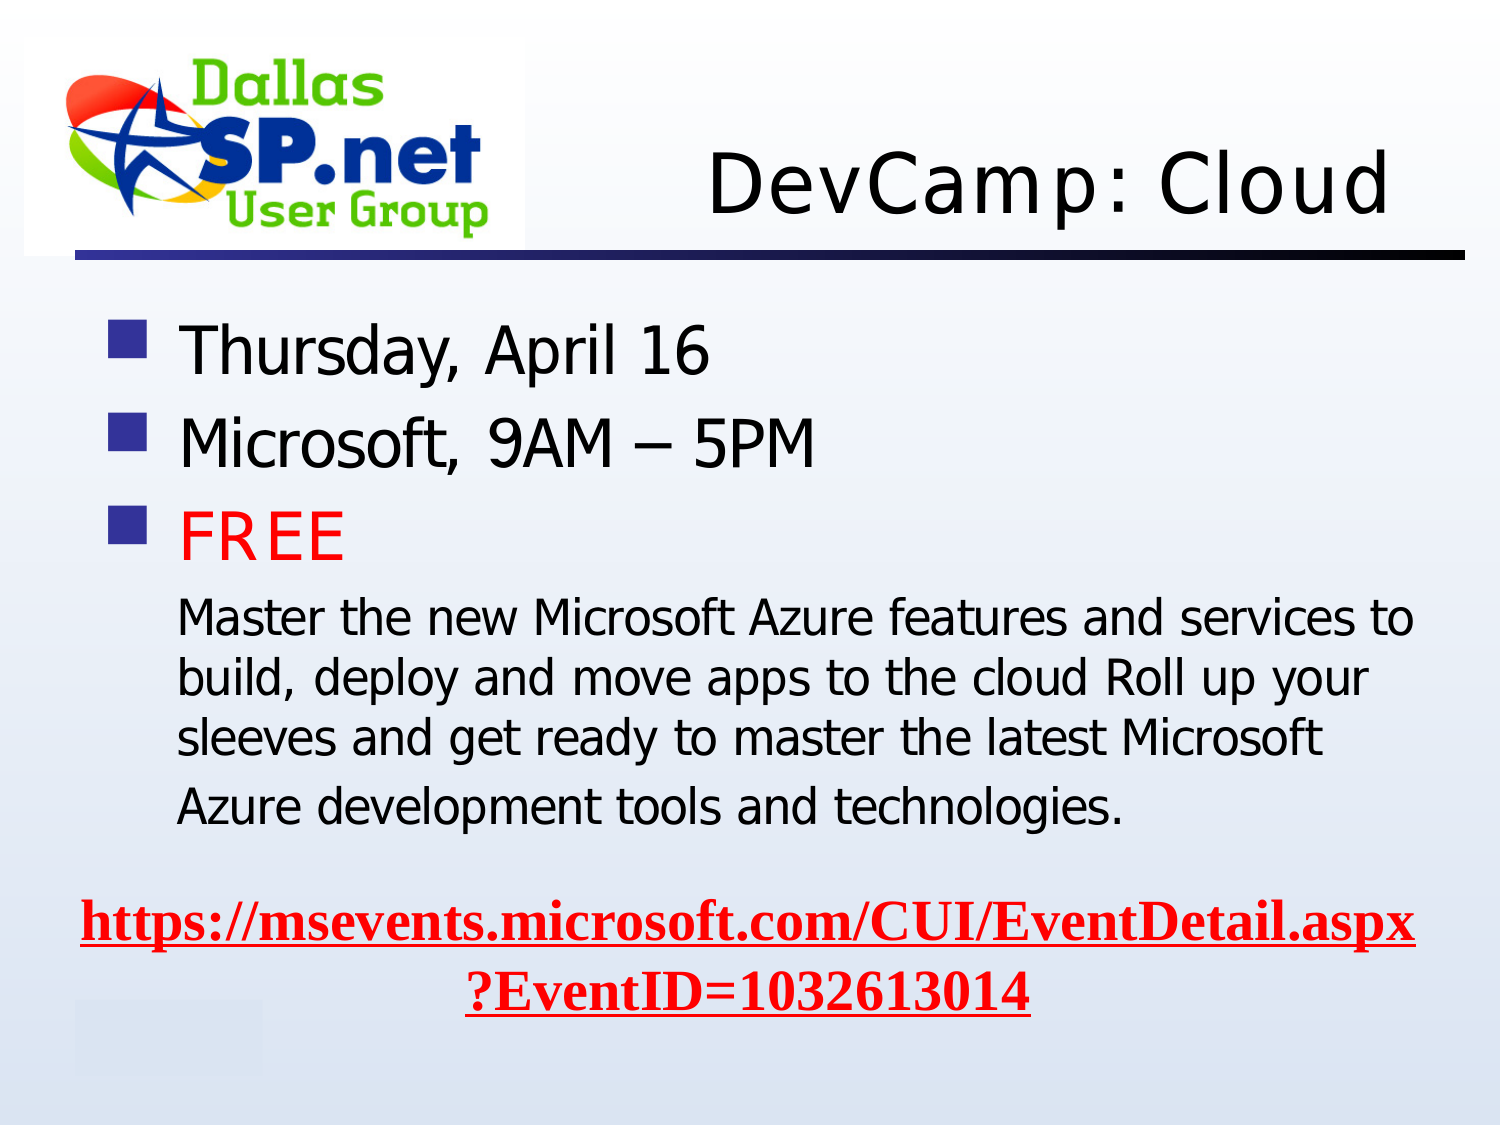

# DevCamp: Cloud
 Thursday, April 16
 Microsoft, 9AM – 5PM
 FREE
Master the new Microsoft Azure features and services to build, deploy and move apps to the cloud Roll up your sleeves and get ready to master the latest Microsoft Azure development tools and technologies.
https://msevents.microsoft.com/CUI/EventDetail.aspx
?EventID=1032613014